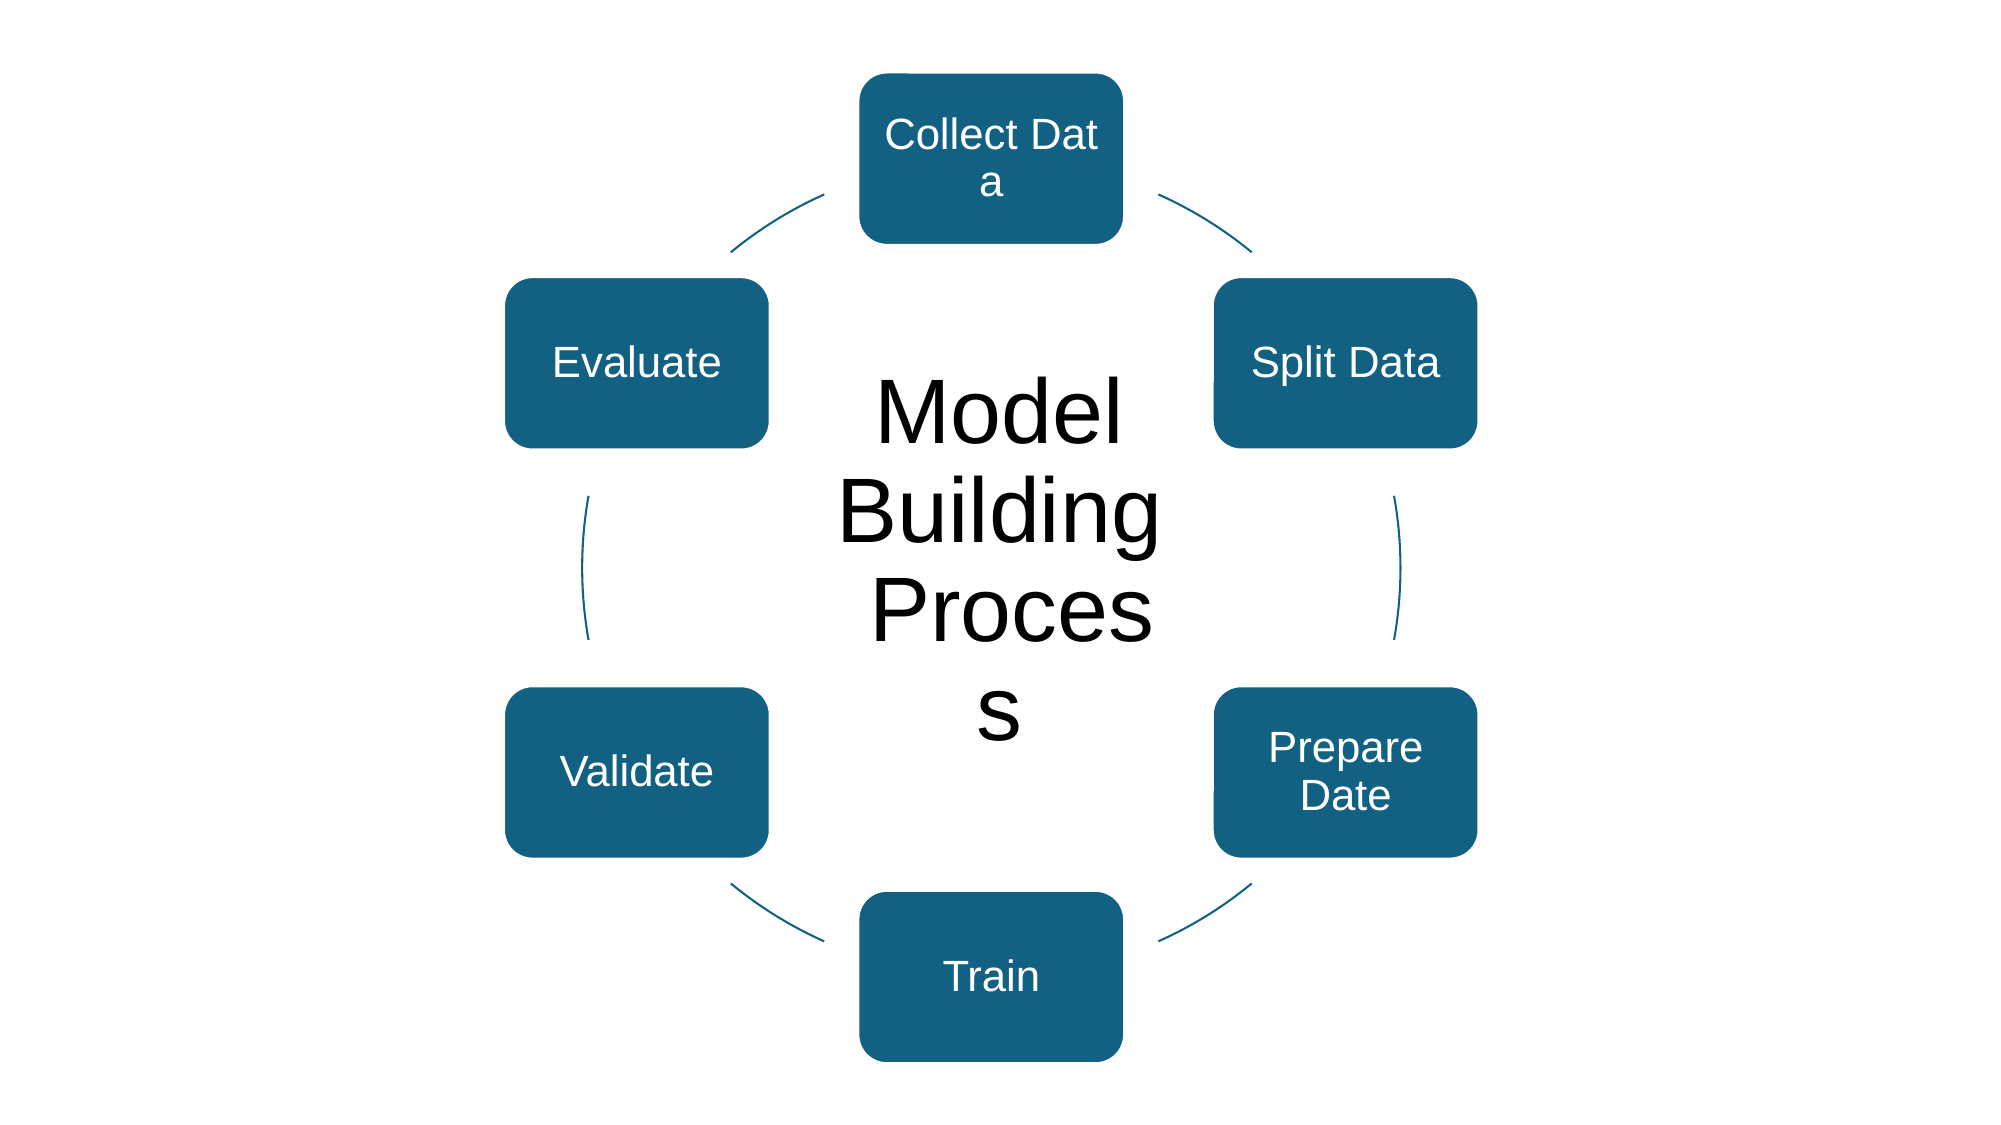

Collect Data

Evaluate
Split Data

Validate
Prepare Date

Train
# Model Building Process